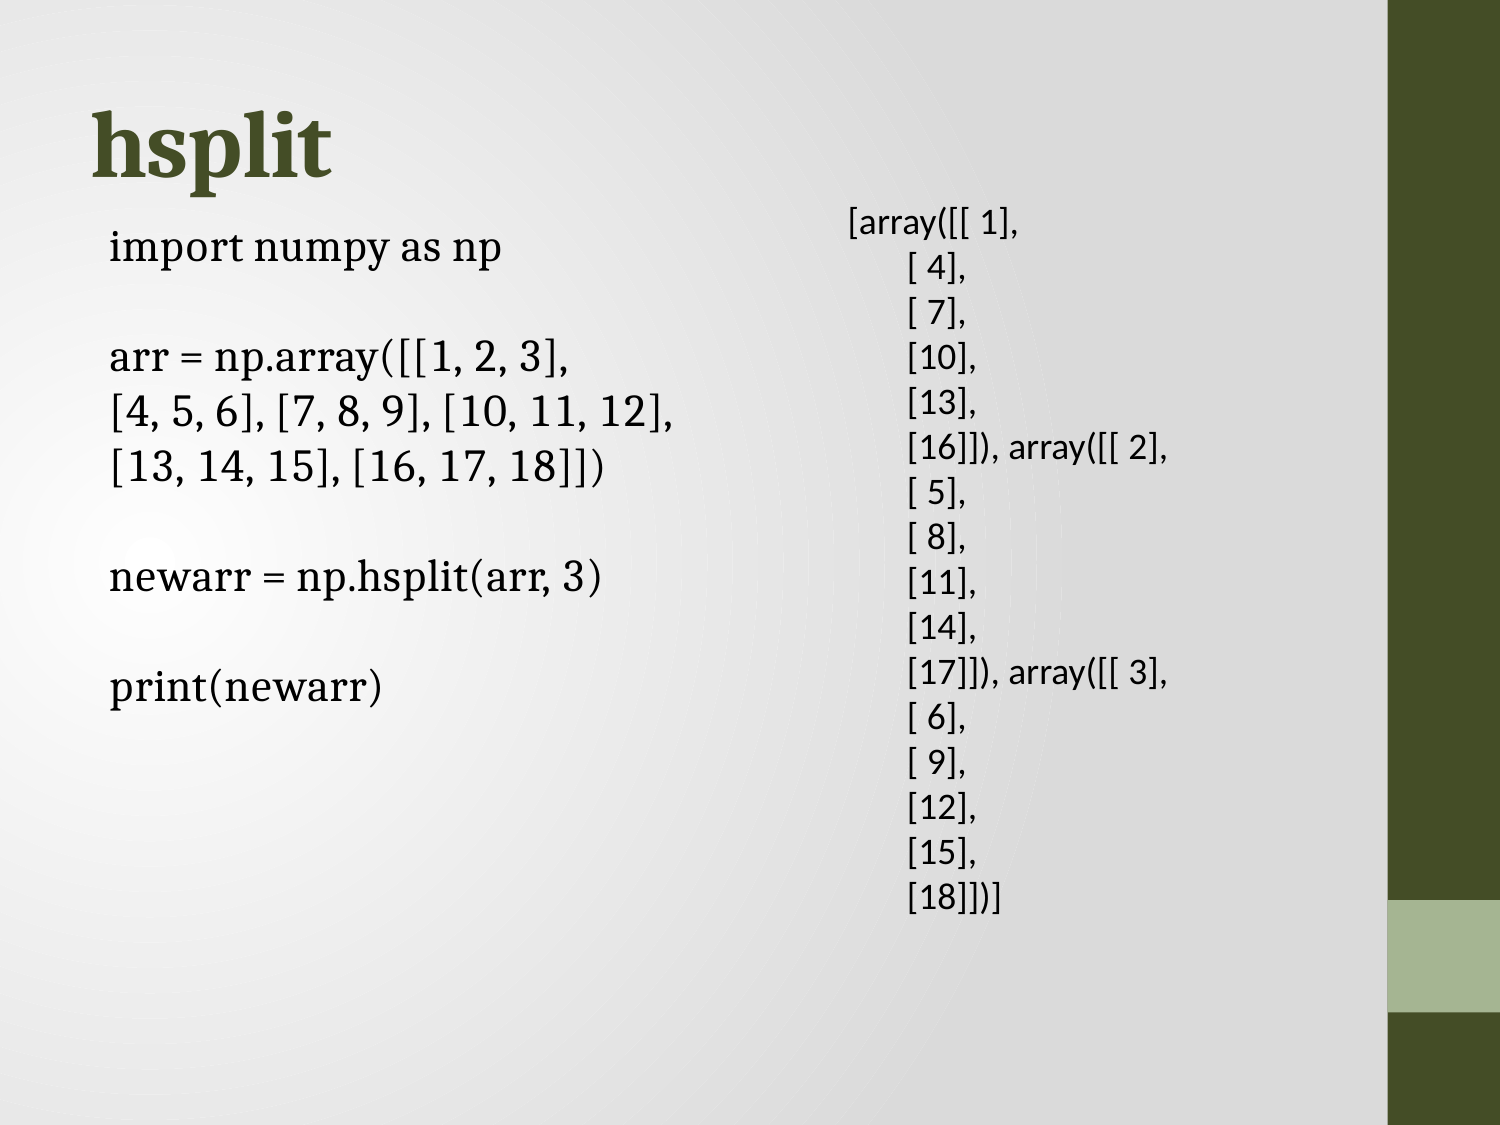

# hsplit
[array([[ 1],
       [ 4],
       [ 7],
       [10],
       [13],
       [16]]), array([[ 2],
       [ 5],
       [ 8],
       [11],
       [14],
       [17]]), array([[ 3],
       [ 6],
       [ 9],
       [12],
       [15],
       [18]])]
import numpy as np
arr = np.array([[1, 2, 3], [4, 5, 6], [7, 8, 9], [10, 11, 12], [13, 14, 15], [16, 17, 18]])
newarr = np.hsplit(arr, 3)
print(newarr)